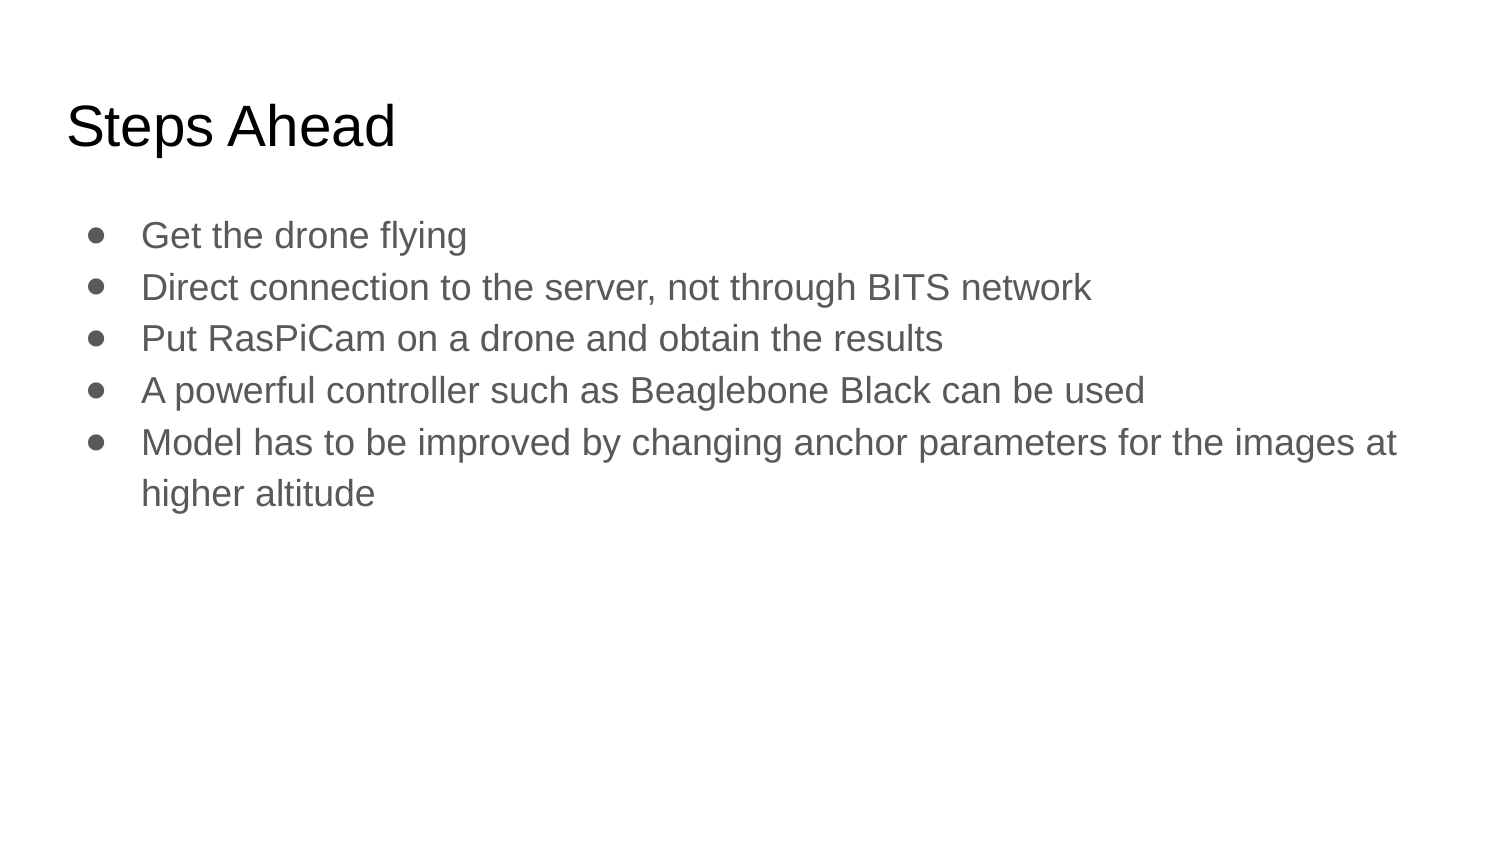

# Steps Ahead
Get the drone flying
Direct connection to the server, not through BITS network
Put RasPiCam on a drone and obtain the results
A powerful controller such as Beaglebone Black can be used
Model has to be improved by changing anchor parameters for the images at higher altitude